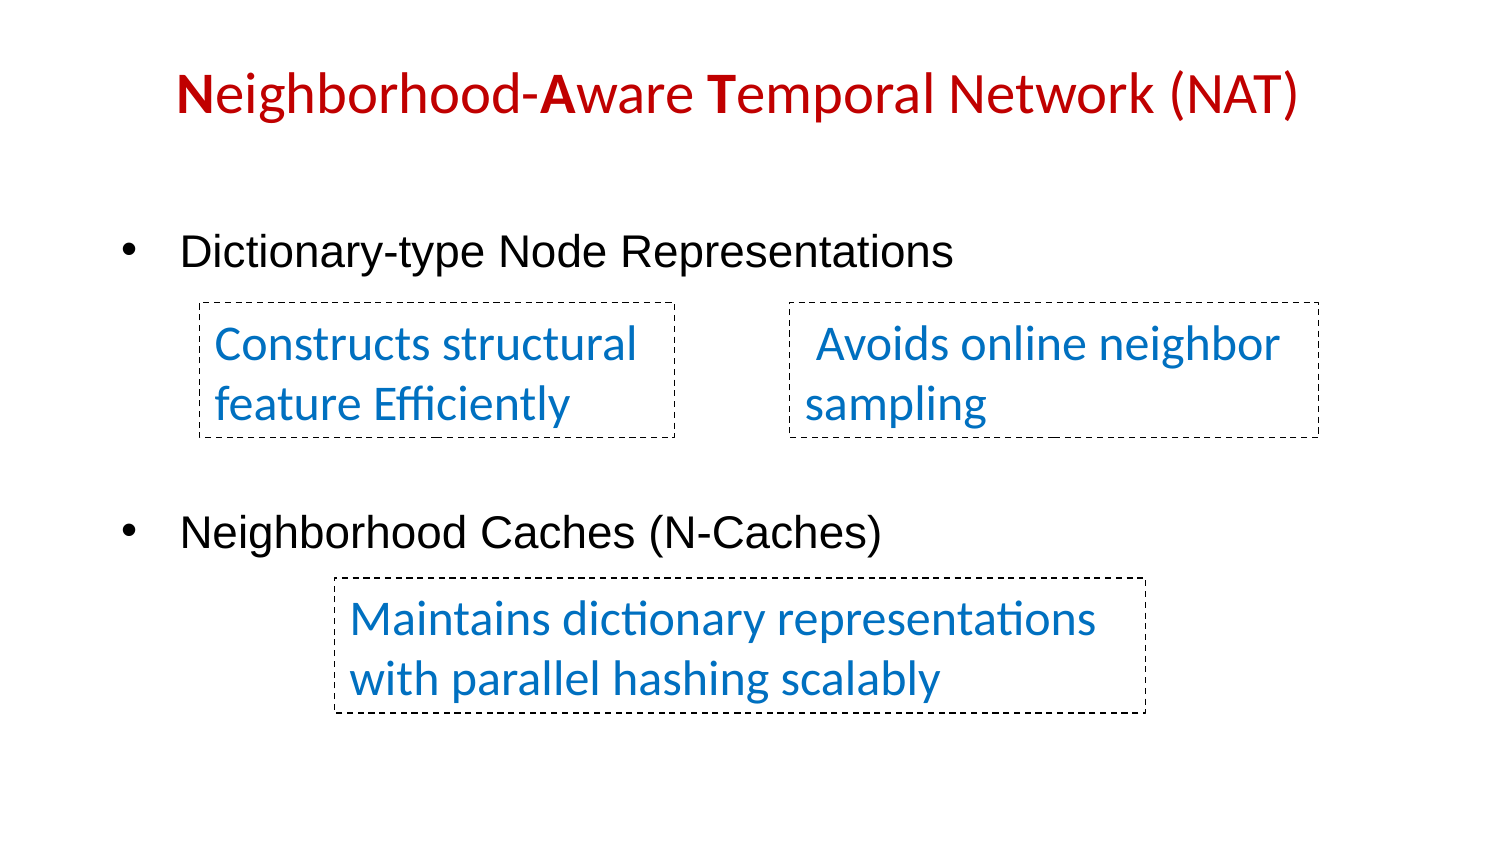

# Neighborhood-Aware Temporal Network (NAT)
Dictionary-type Node Representations
Constructs structural feature Efficiently
 Avoids online neighbor sampling
Neighborhood Caches (N-Caches)
Maintains dictionary representations with parallel hashing scalably